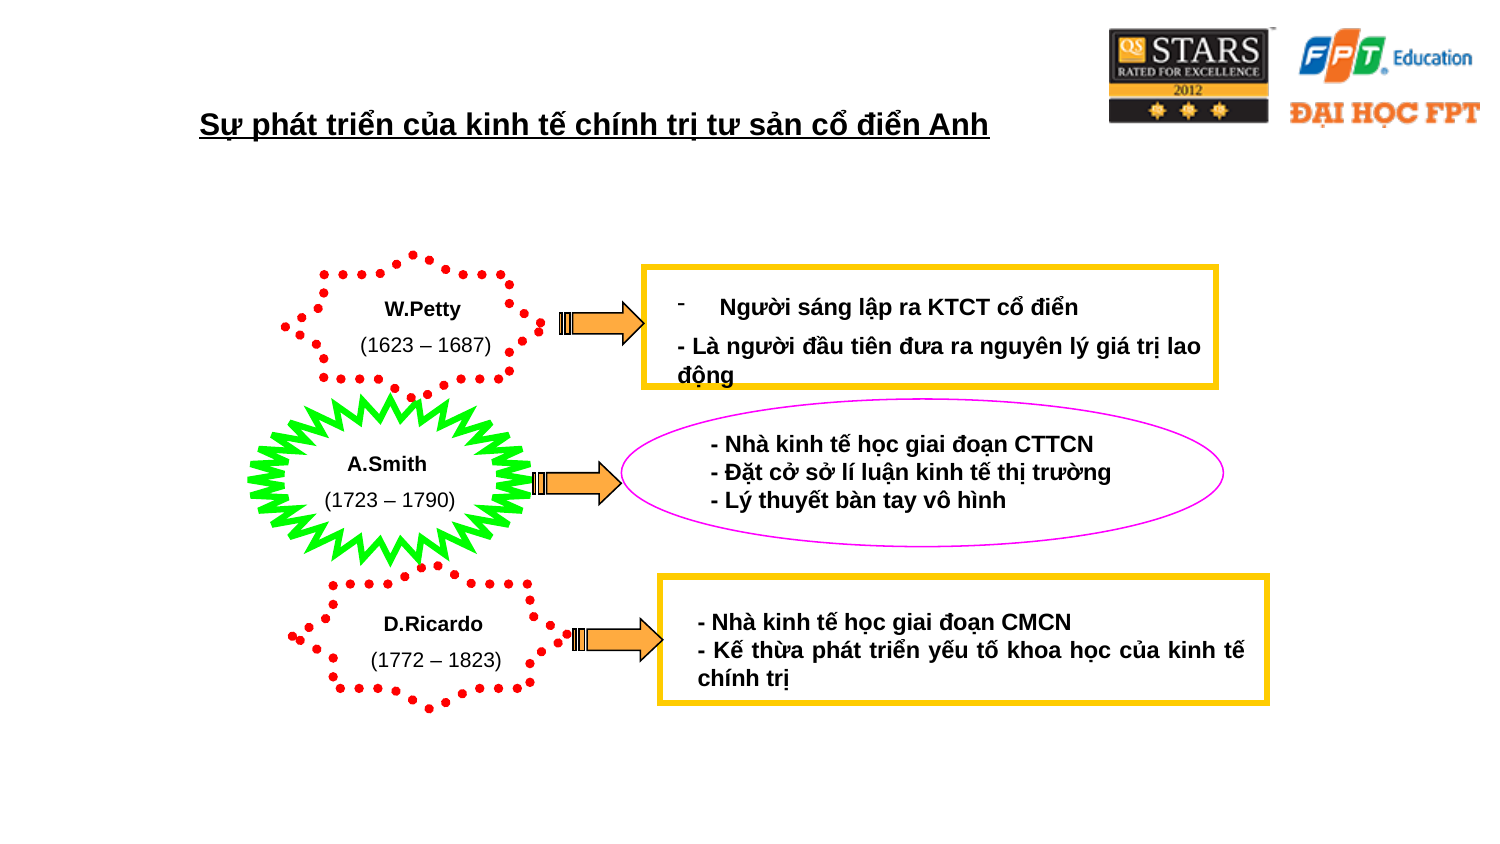

Sự phát triển của kinh tế chính trị tư sản cổ điển Anh

 Người sáng lập ra KTCT cổ điển
- Là người đầu tiên đưa ra nguyên lý giá trị lao động
W.Petty
(1623 – 1687)

- Nhà kinh tế học giai đoạn CTTCN
- Đặt cở sở lí luận kinh tế thị trường
- Lý thuyết bàn tay vô hình
A.Smith
(1723 – 1790)

- Nhà kinh tế học giai đoạn CMCN
- Kế thừa phát triển yếu tố khoa học của kinh tế chính trị
D.Ricardo
(1772 – 1823)